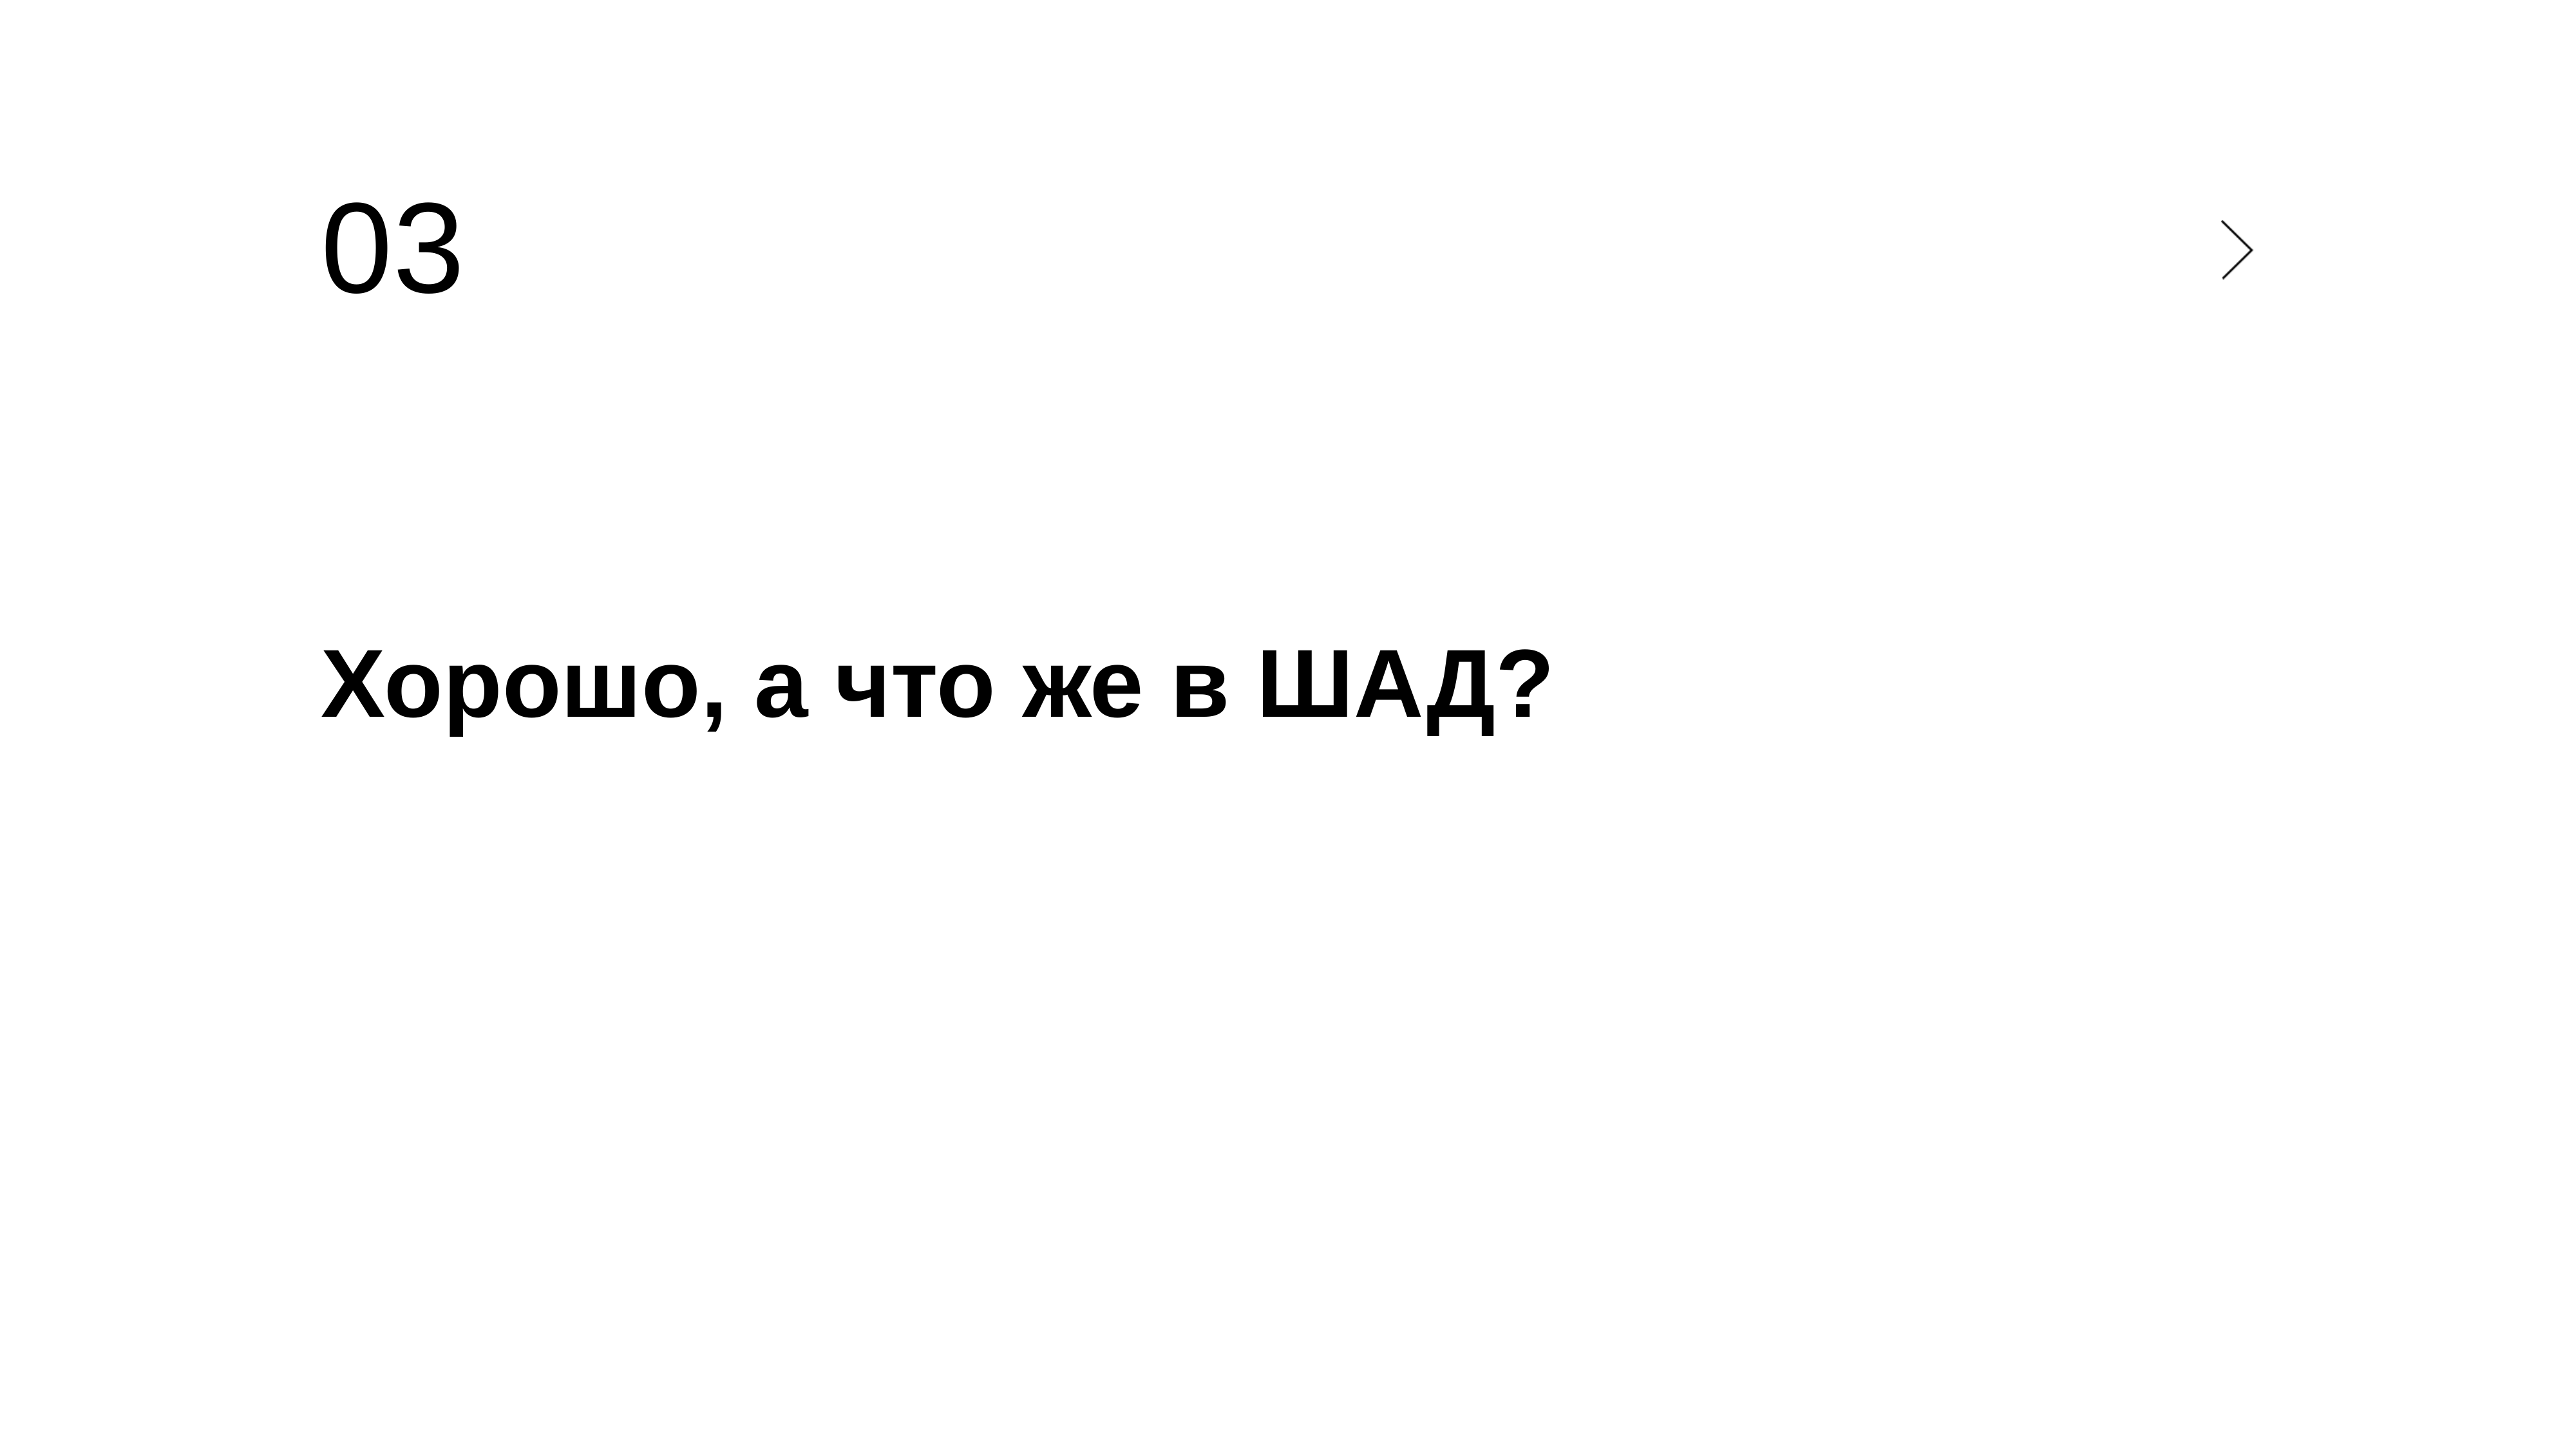

03
Хорошо, а что же в ШАД?